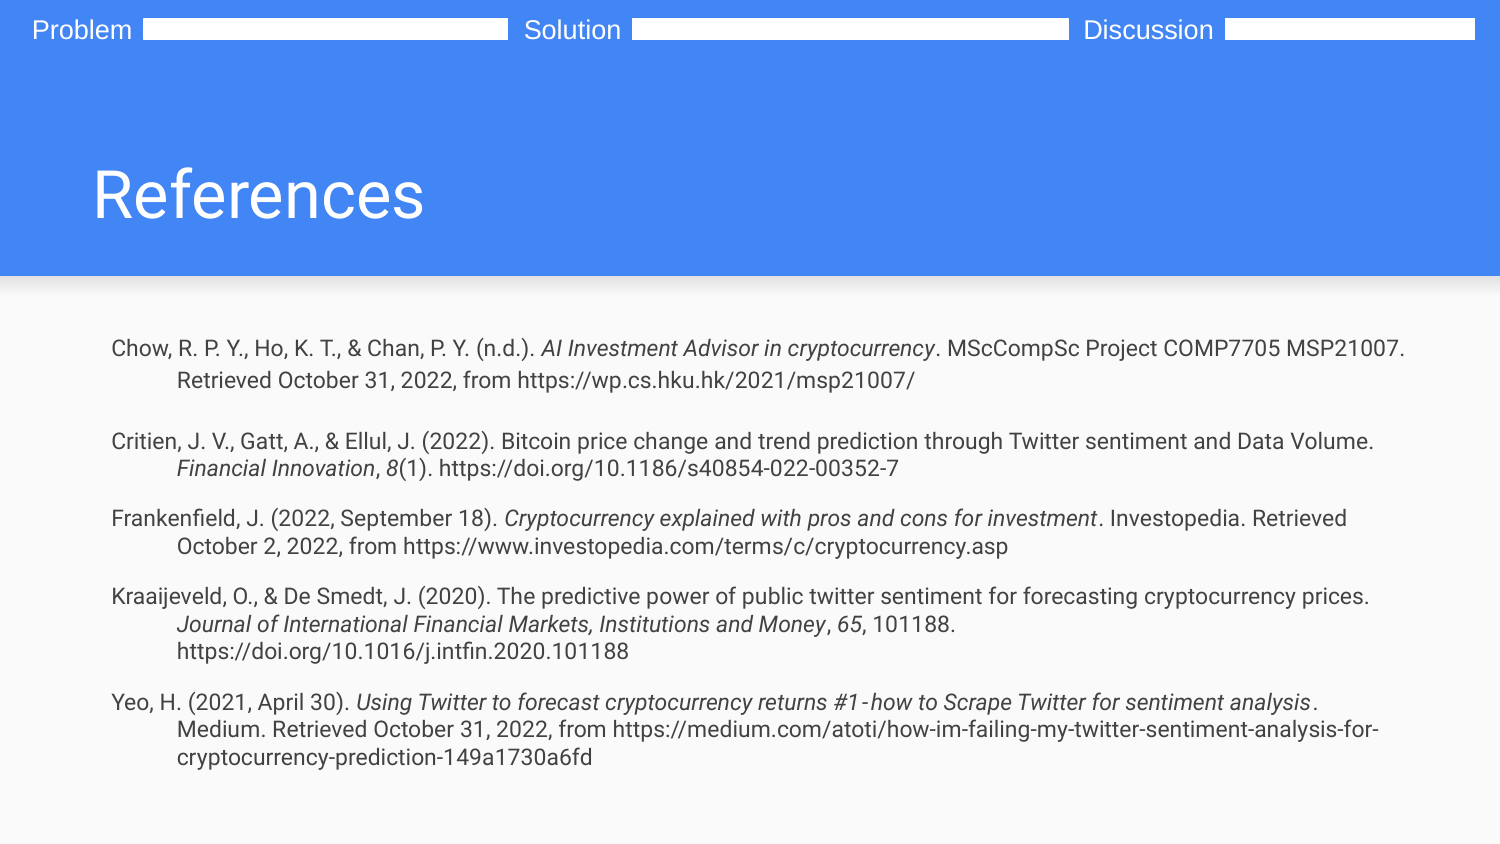

Problem
Solution
Discussion

# References
Chow, R. P. Y., Ho, K. T., & Chan, P. Y. (n.d.). AI Investment Advisor in cryptocurrency. MScCompSc Project COMP7705 MSP21007. Retrieved October 31, 2022, from https://wp.cs.hku.hk/2021/msp21007/
Critien, J. V., Gatt, A., & Ellul, J. (2022). Bitcoin price change and trend prediction through Twitter sentiment and Data Volume. Financial Innovation, 8(1). https://doi.org/10.1186/s40854-022-00352-7
Frankenfield, J. (2022, September 18). Cryptocurrency explained with pros and cons for investment. Investopedia. Retrieved October 2, 2022, from https://www.investopedia.com/terms/c/cryptocurrency.asp
Kraaijeveld, O., & De Smedt, J. (2020). The predictive power of public twitter sentiment for forecasting cryptocurrency prices. Journal of International Financial Markets, Institutions and Money, 65, 101188. https://doi.org/10.1016/j.intfin.2020.101188
Yeo, H. (2021, April 30). Using Twitter to forecast cryptocurrency returns #1 - how to Scrape Twitter for sentiment analysis. Medium. Retrieved October 31, 2022, from https://medium.com/atoti/how-im-failing-my-twitter-sentiment-analysis-for-cryptocurrency-prediction-149a1730a6fd